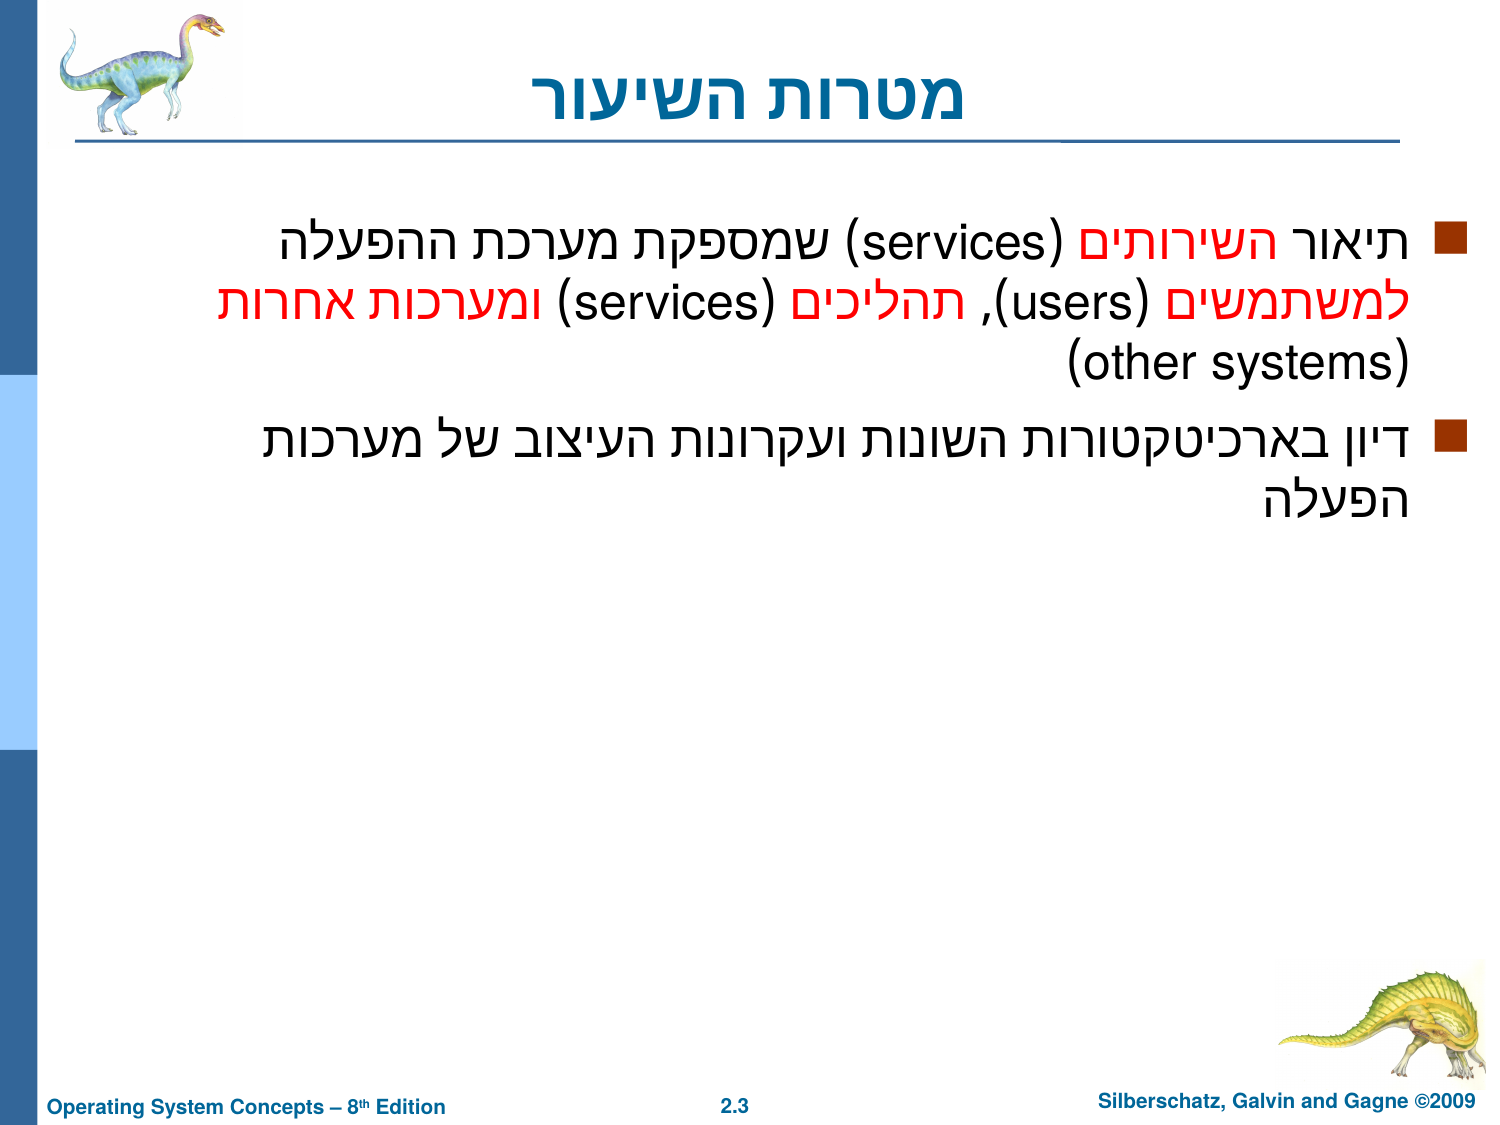

# מטרות השיעור
תיאור השירותים (services) שמספקת מערכת ההפעלה למשתמשים (users), תהליכים (services) ומערכות אחרות (other systems)
דיון בארכיטקטורות השונות ועקרונות העיצוב של מערכות הפעלה